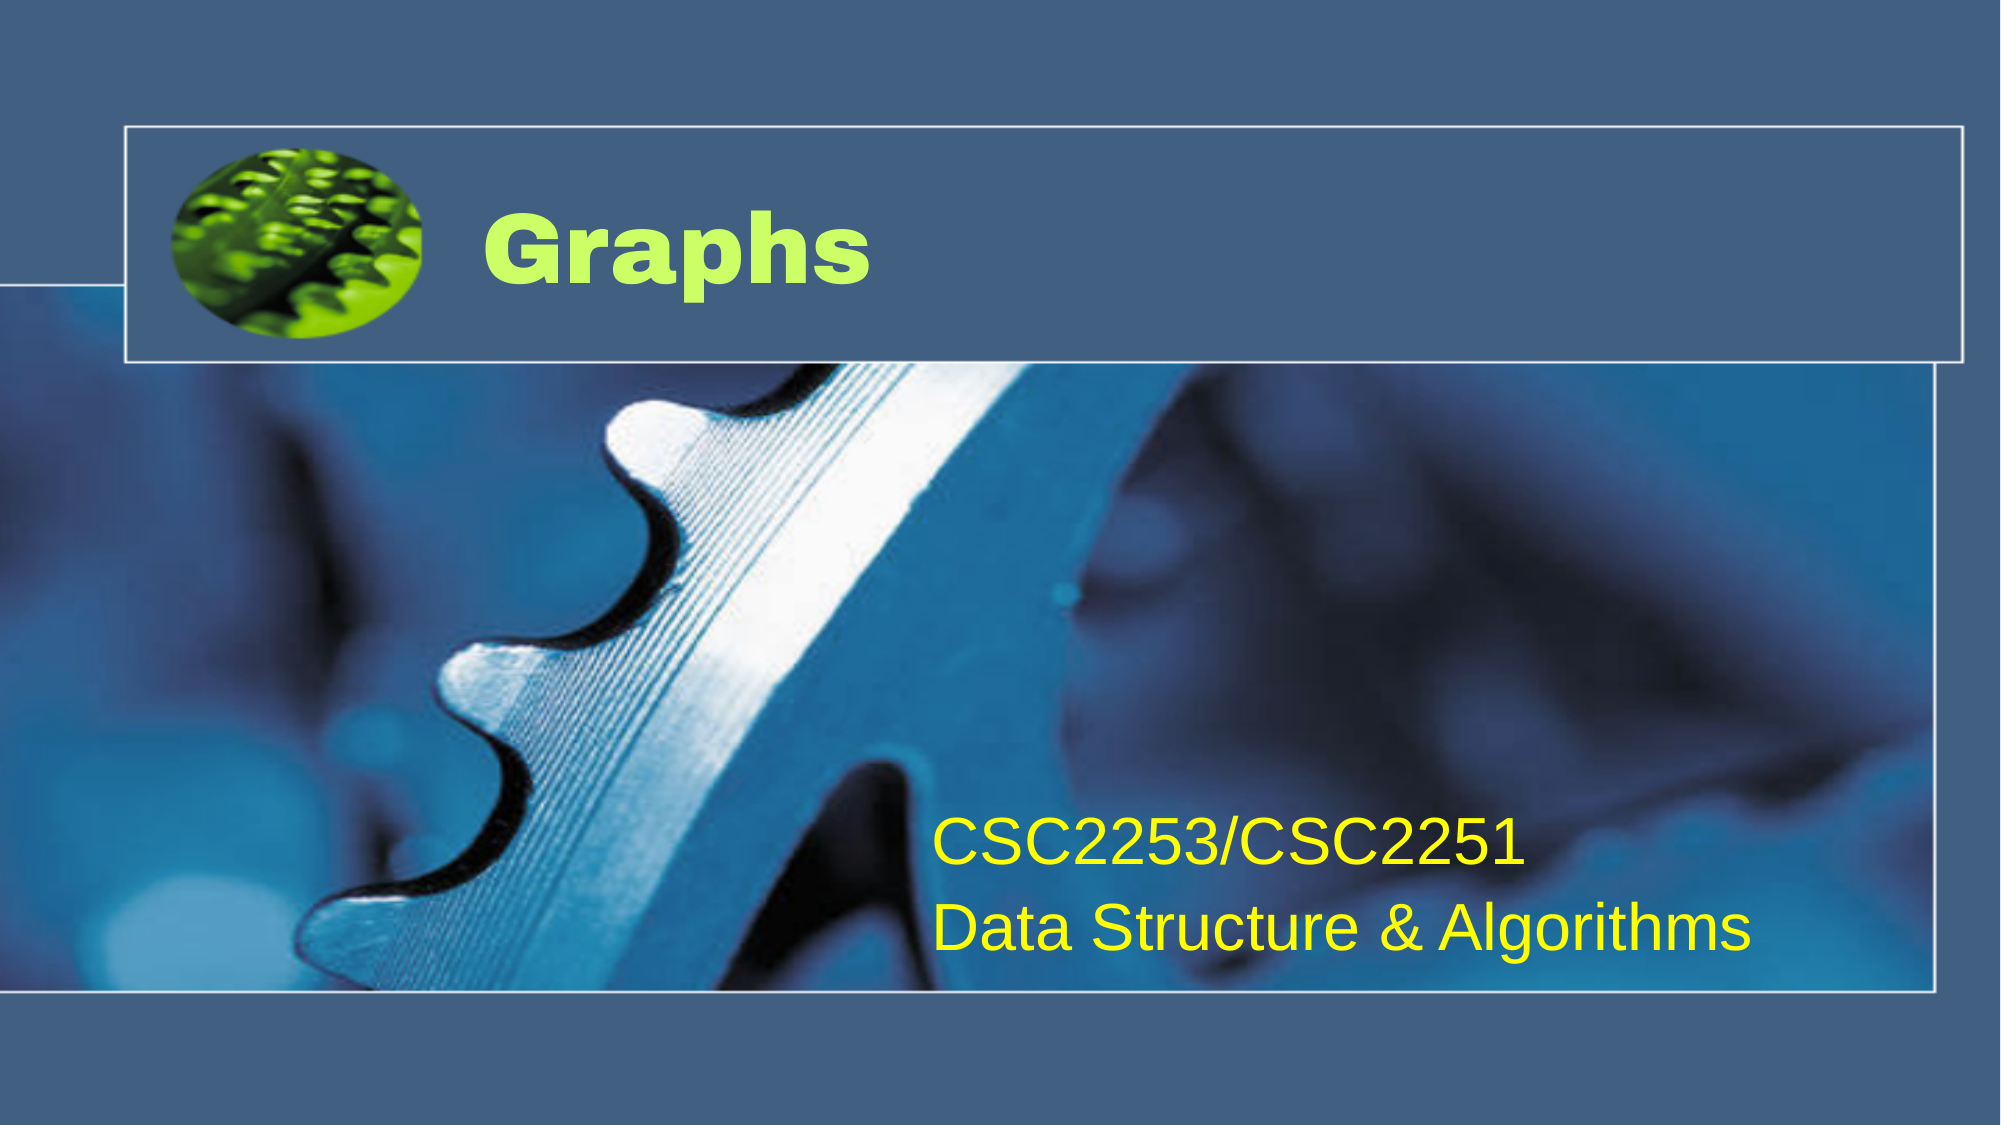

# Graphs
CSC2253/CSC2251
Data Structure & Algorithms